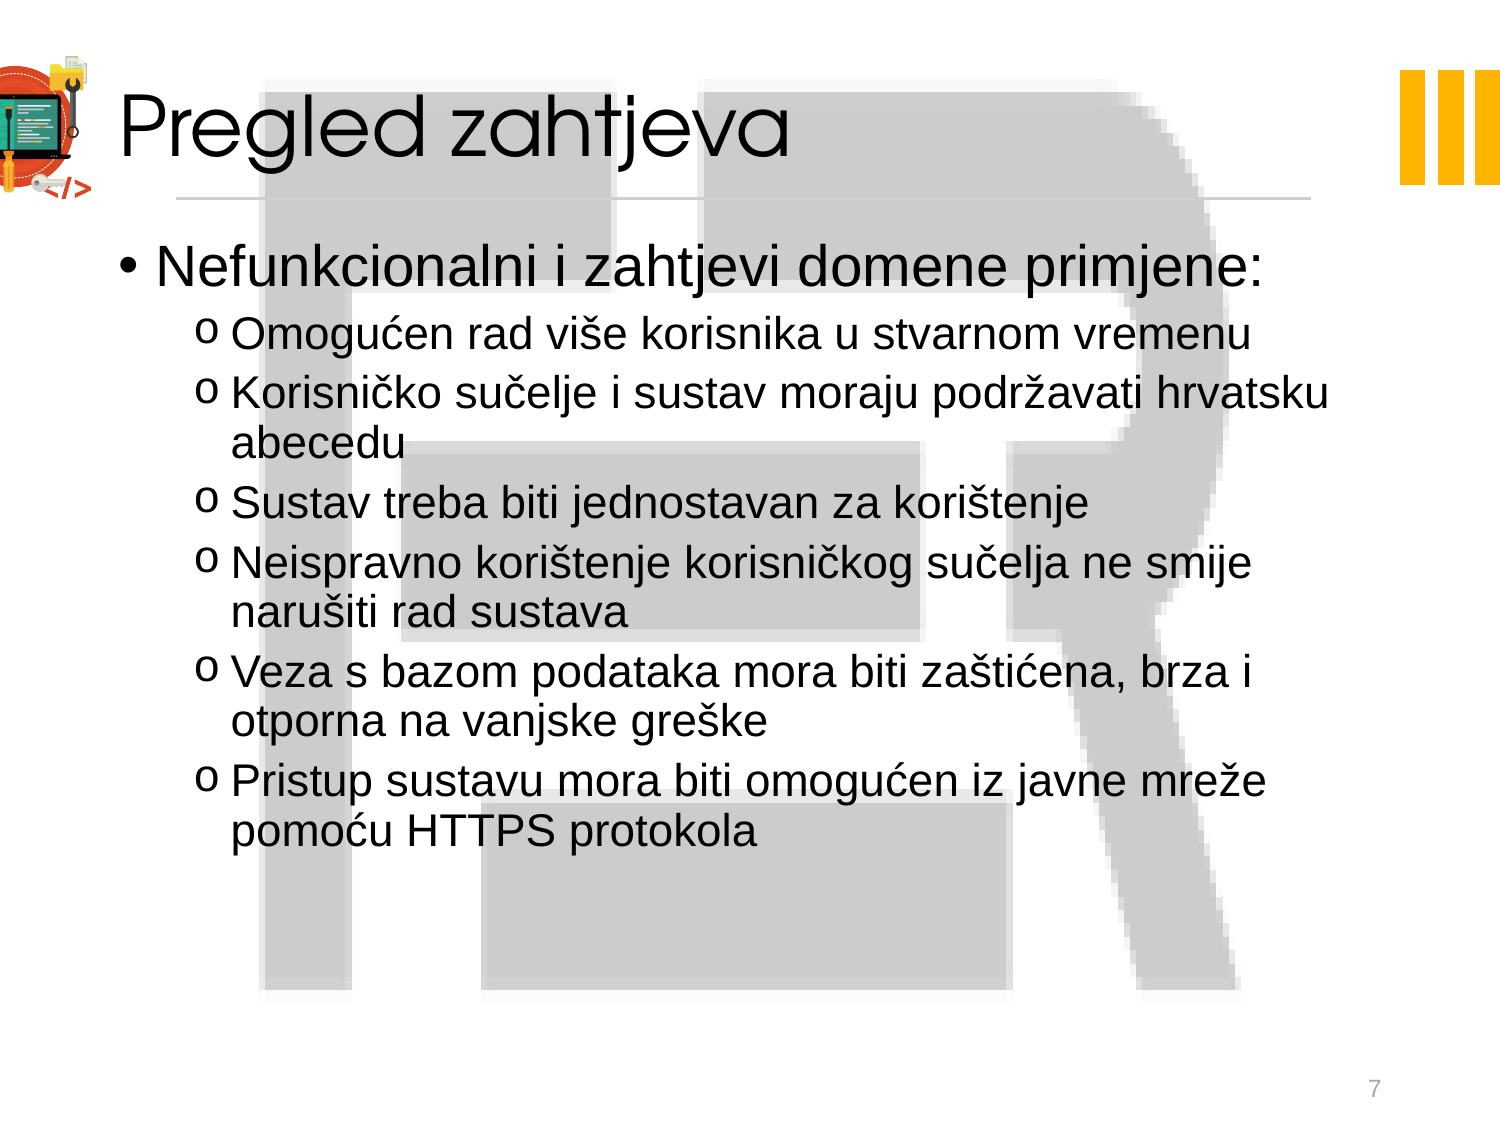

# Pregled zahtjeva
Nefunkcionalni i zahtjevi domene primjene:
Omogućen rad više korisnika u stvarnom vremenu
Korisničko sučelje i sustav moraju podržavati hrvatsku abecedu
Sustav treba biti jednostavan za korištenje
Neispravno korištenje korisničkog sučelja ne smije narušiti rad sustava
Veza s bazom podataka mora biti zaštićena, brza i otporna na vanjske greške
Pristup sustavu mora biti omogućen iz javne mreže pomoću HTTPS protokola

7